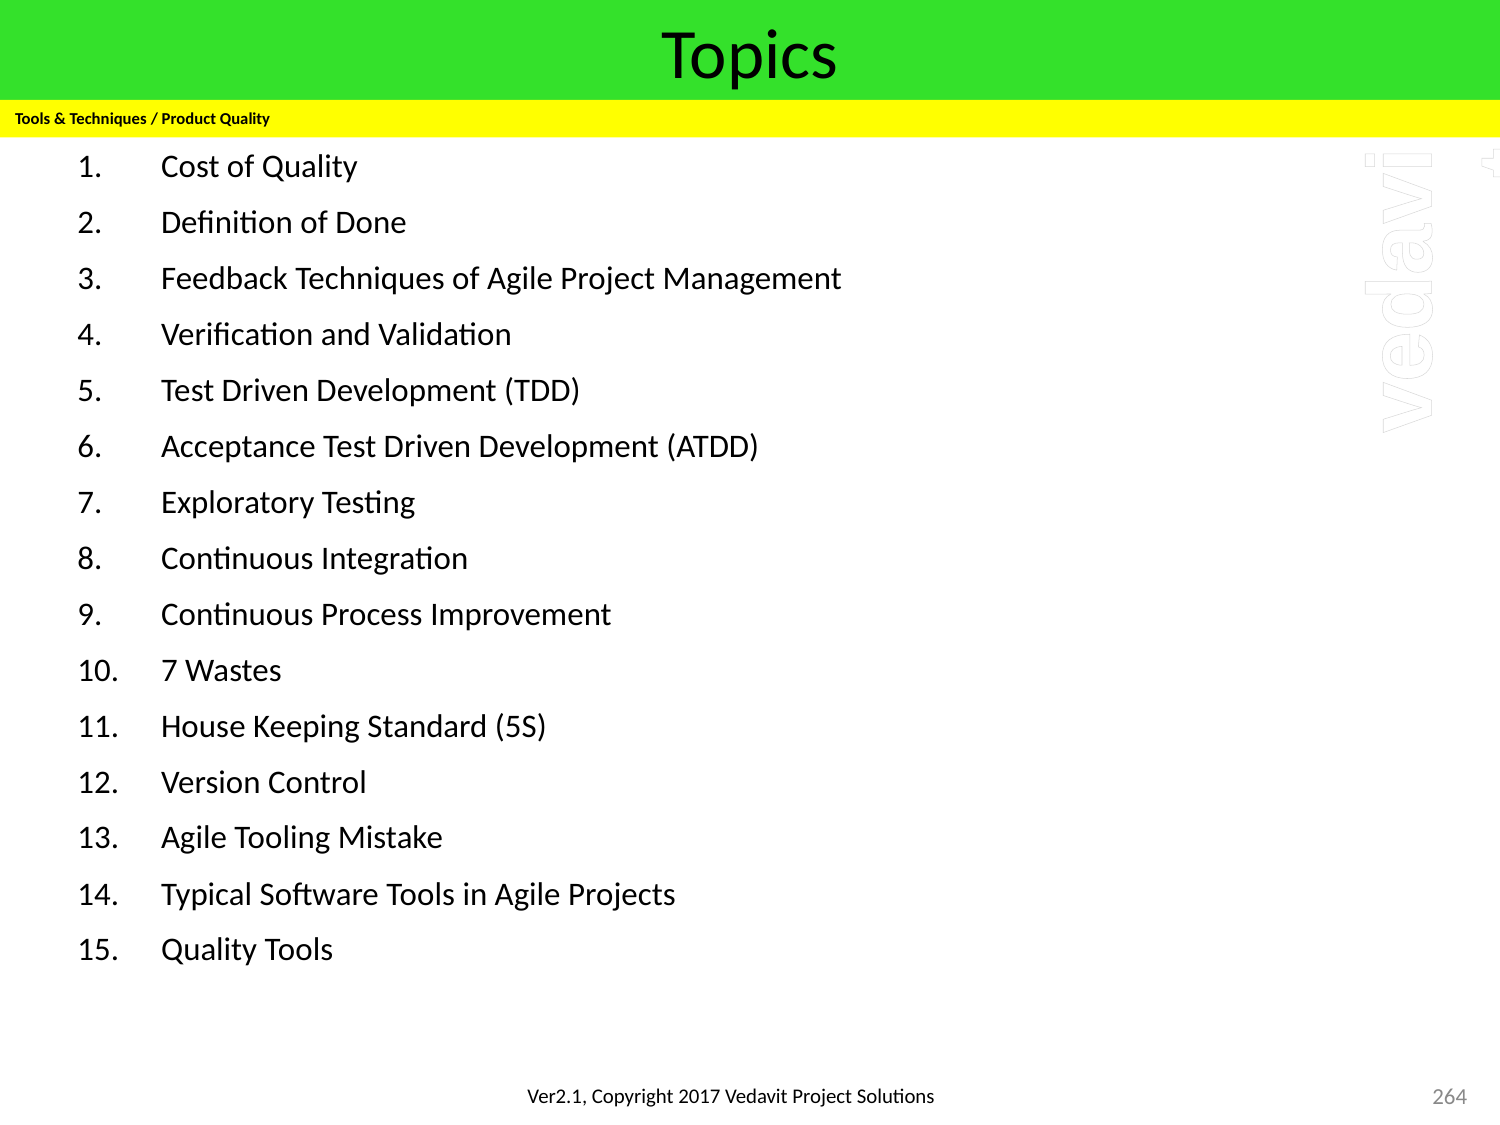

# Topics
Tools & Techniques / Product Quality

Cost of Quality
Definition of Done
Feedback Techniques of Agile Project Management
Verification and Validation
Test Driven Development (TDD)
Acceptance Test Driven Development (ATDD)
Exploratory Testing
Continuous Integration
Continuous Process Improvement
7 Wastes
House Keeping Standard (5S)
Version Control
Agile Tooling Mistake
Typical Software Tools in Agile Projects
Quality Tools

264